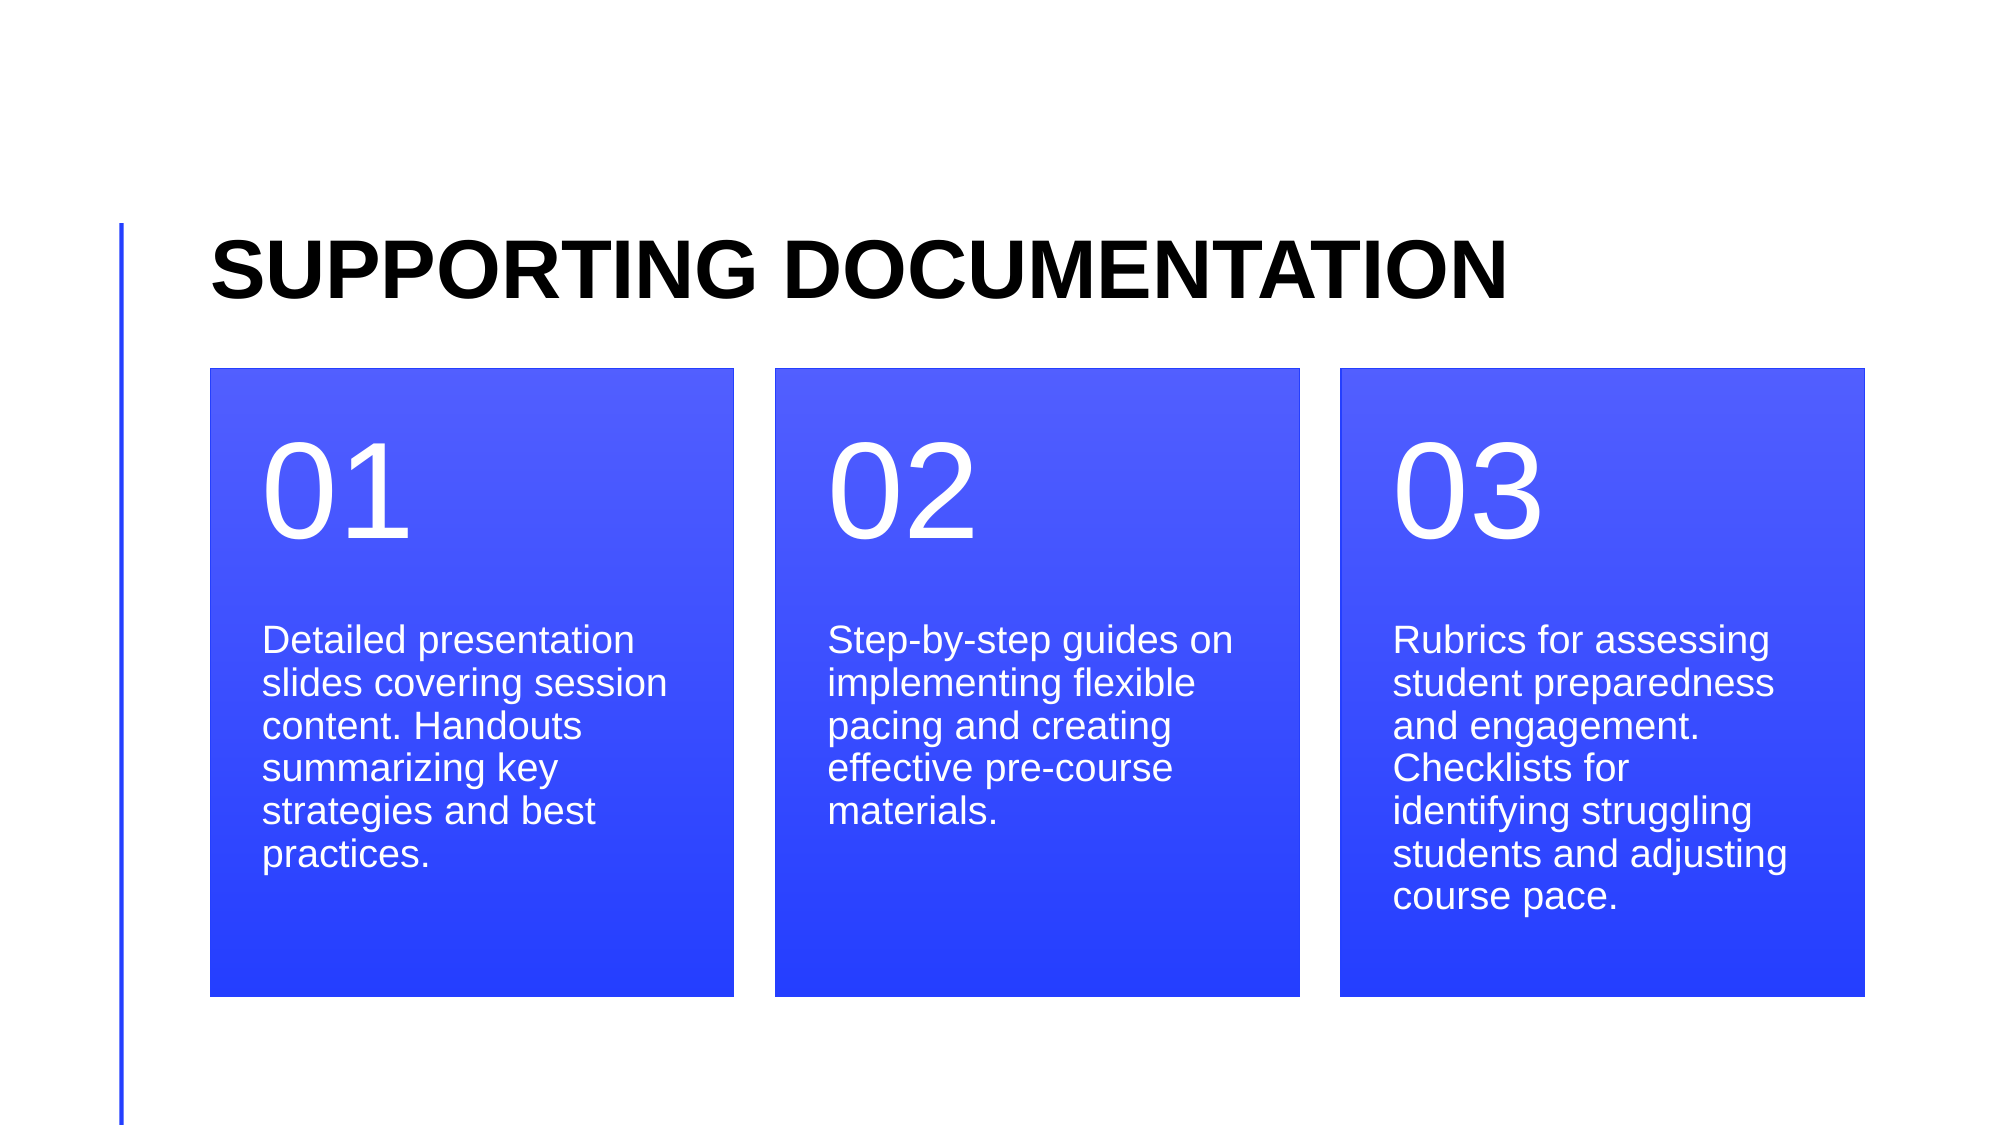

# SUPPORTING DOCUMENTATION
Detailed presentation slides covering session content. Handouts summarizing key strategies and best practices.
01
Step-by-step guides on implementing flexible pacing and creating effective pre-course materials.
02
Rubrics for assessing student preparedness and engagement. Checklists for identifying struggling students and adjusting course pace.
03